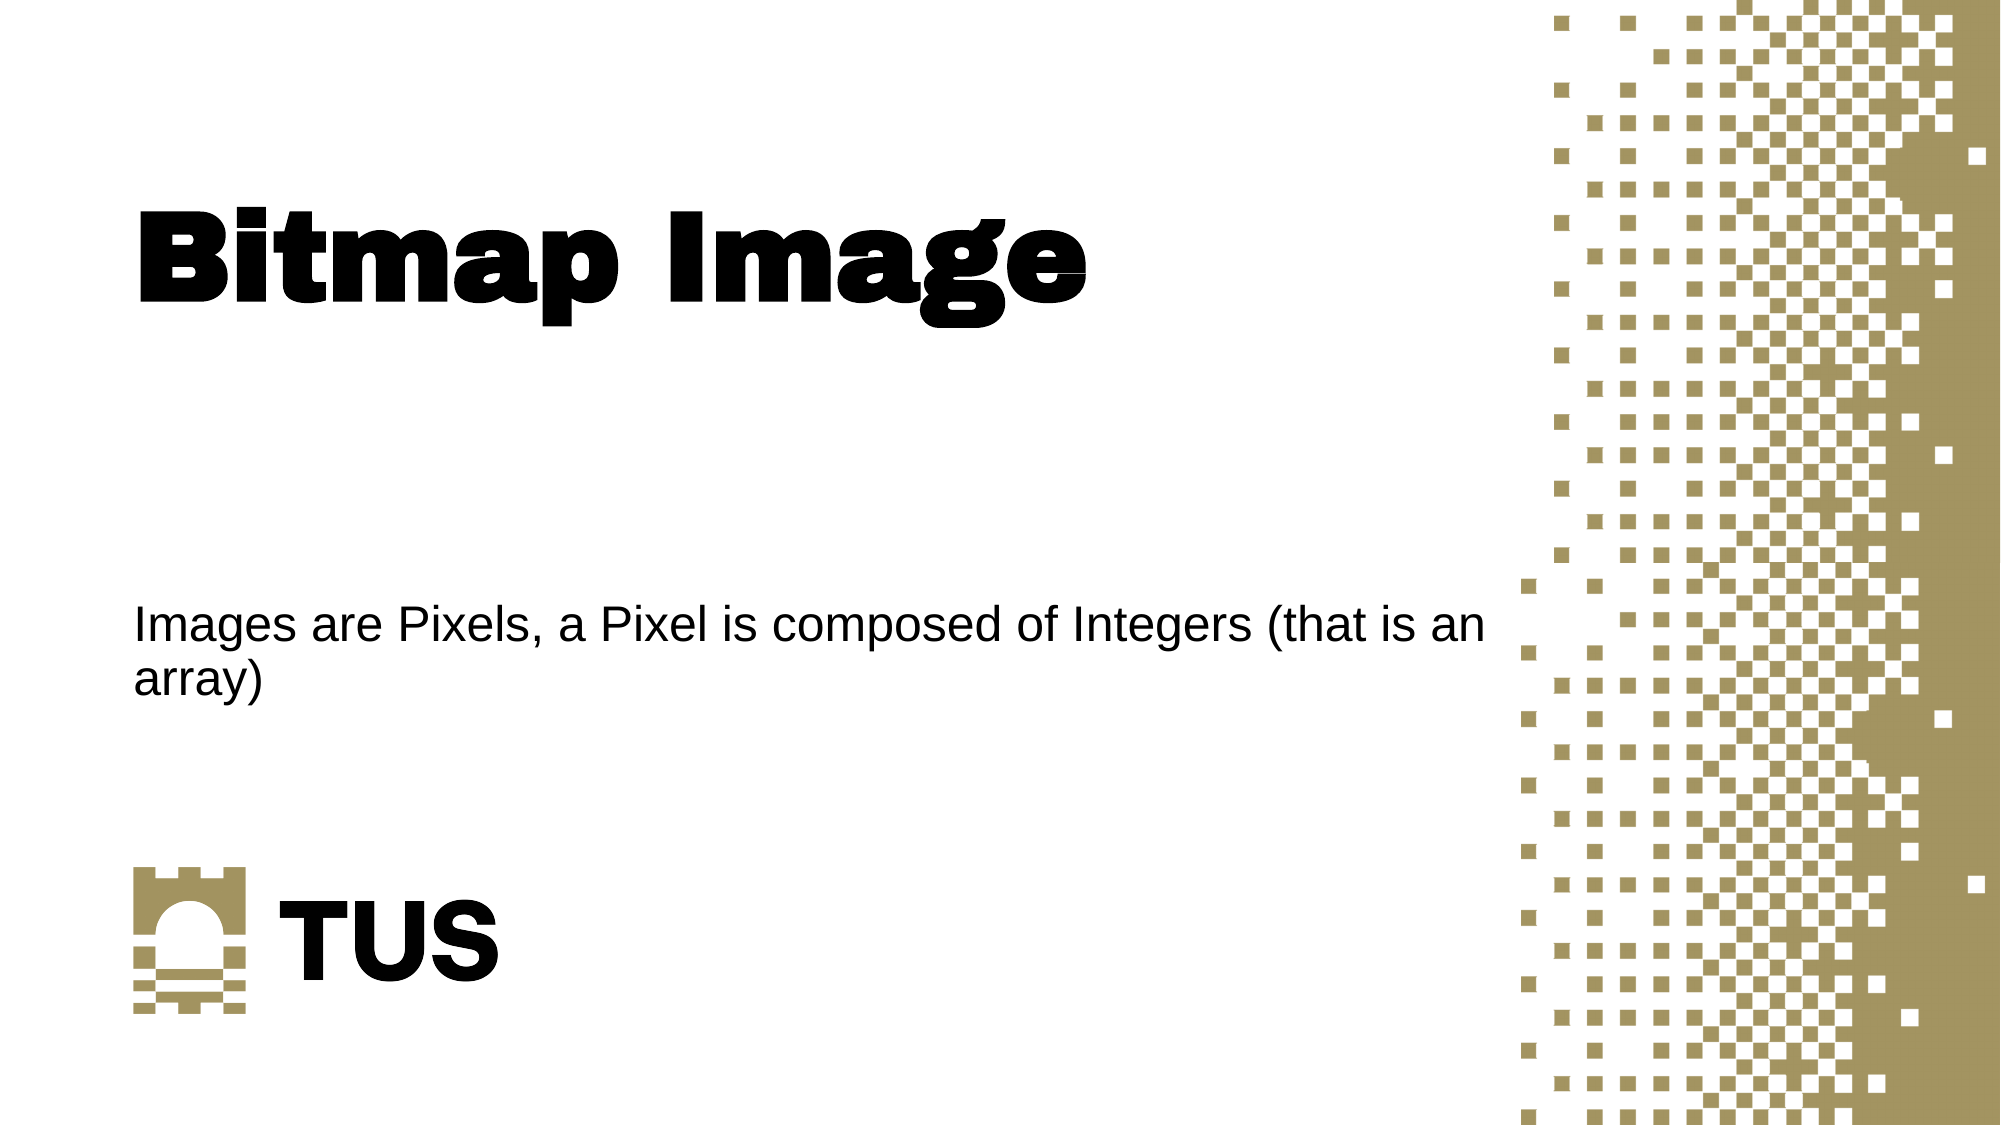

# Bitmap Image
Images are Pixels, a Pixel is composed of Integers (that is an array)